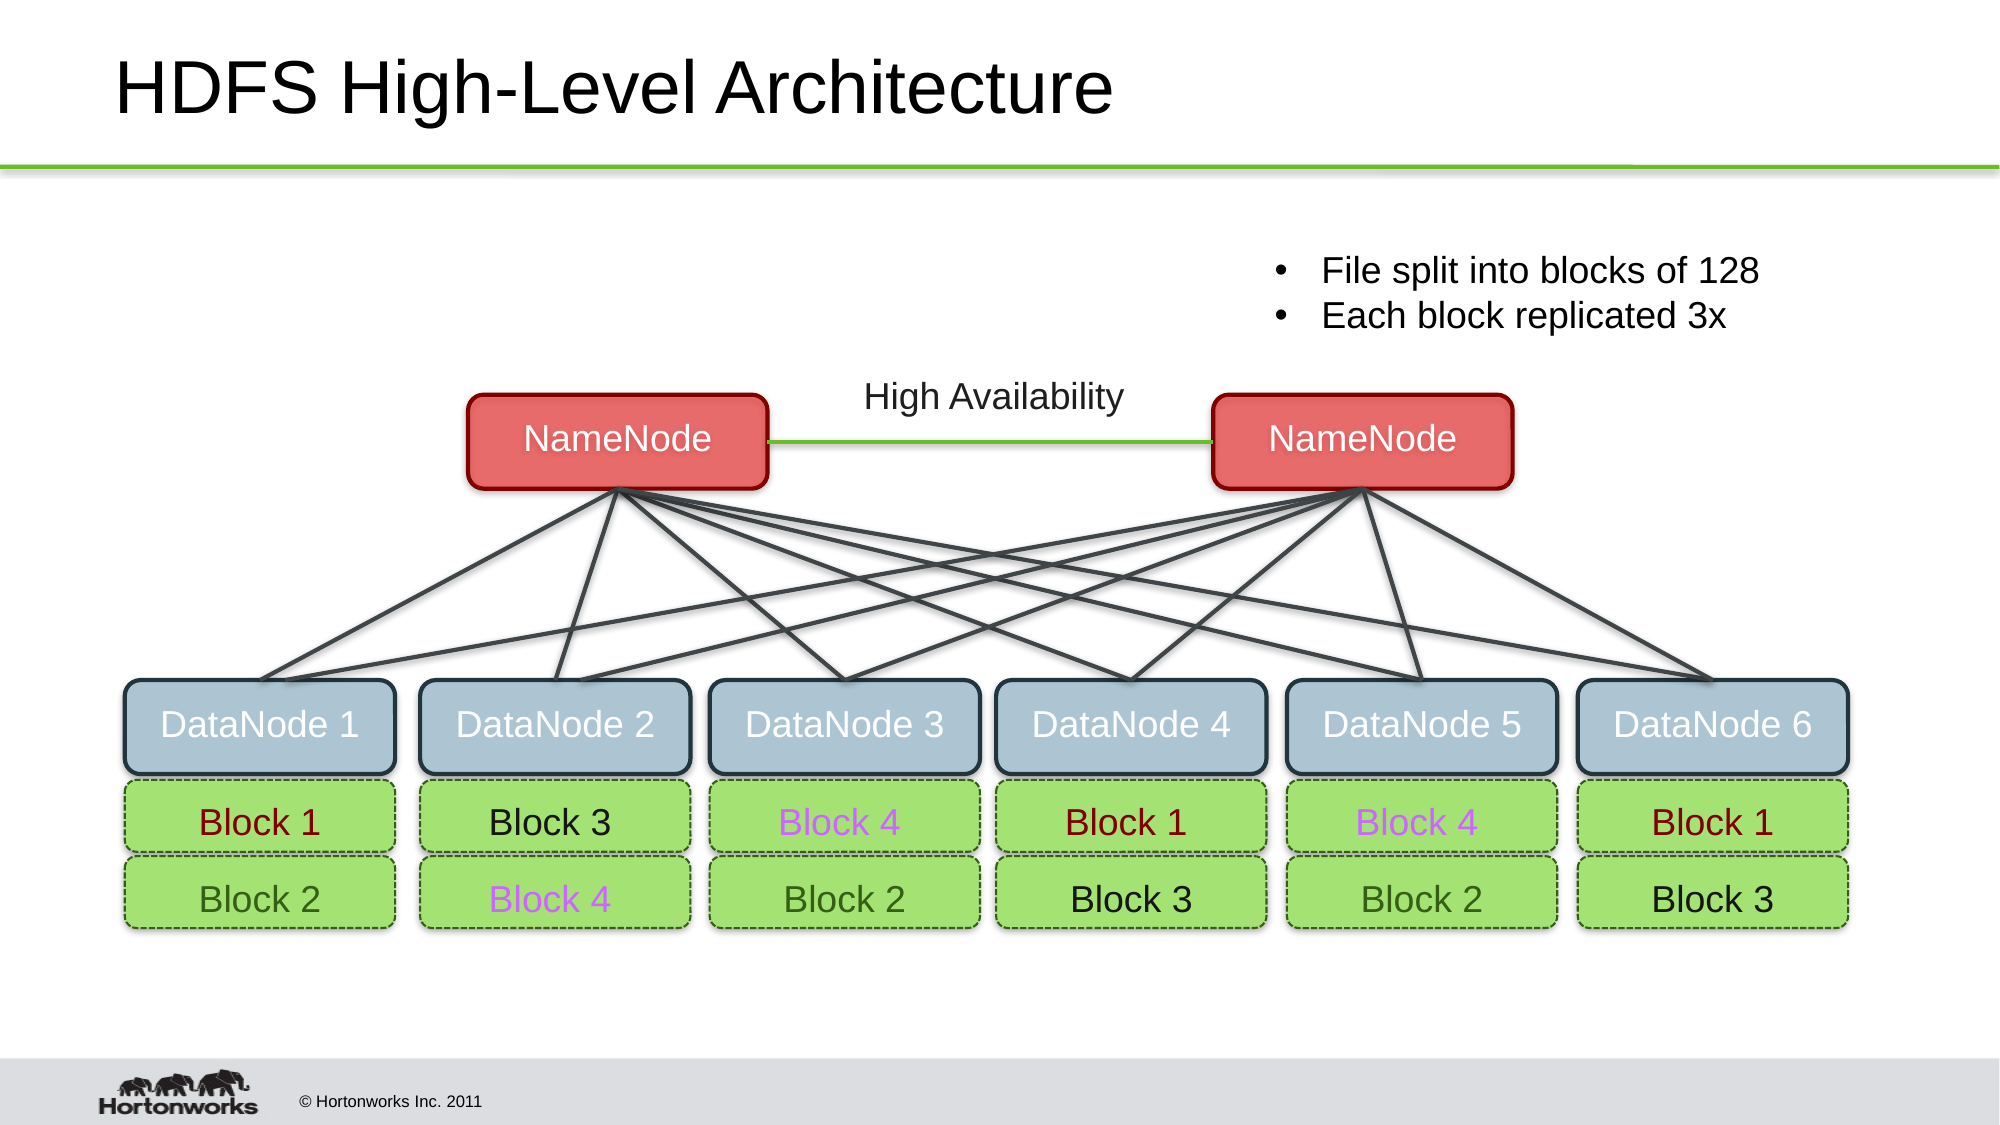

# HDFS High-Level Architecture
File split into blocks of 128
Each block replicated 3x
High Availability
NameNode
NameNode
DataNode 1
DataNode 2
DataNode 3
DataNode 4
DataNode 5
DataNode 6
Block 1
Block 3
Block 4
Block 1
Block 4
Block 1
Block 2
Block 4
Block 2
Block 3
Block 2
Block 3